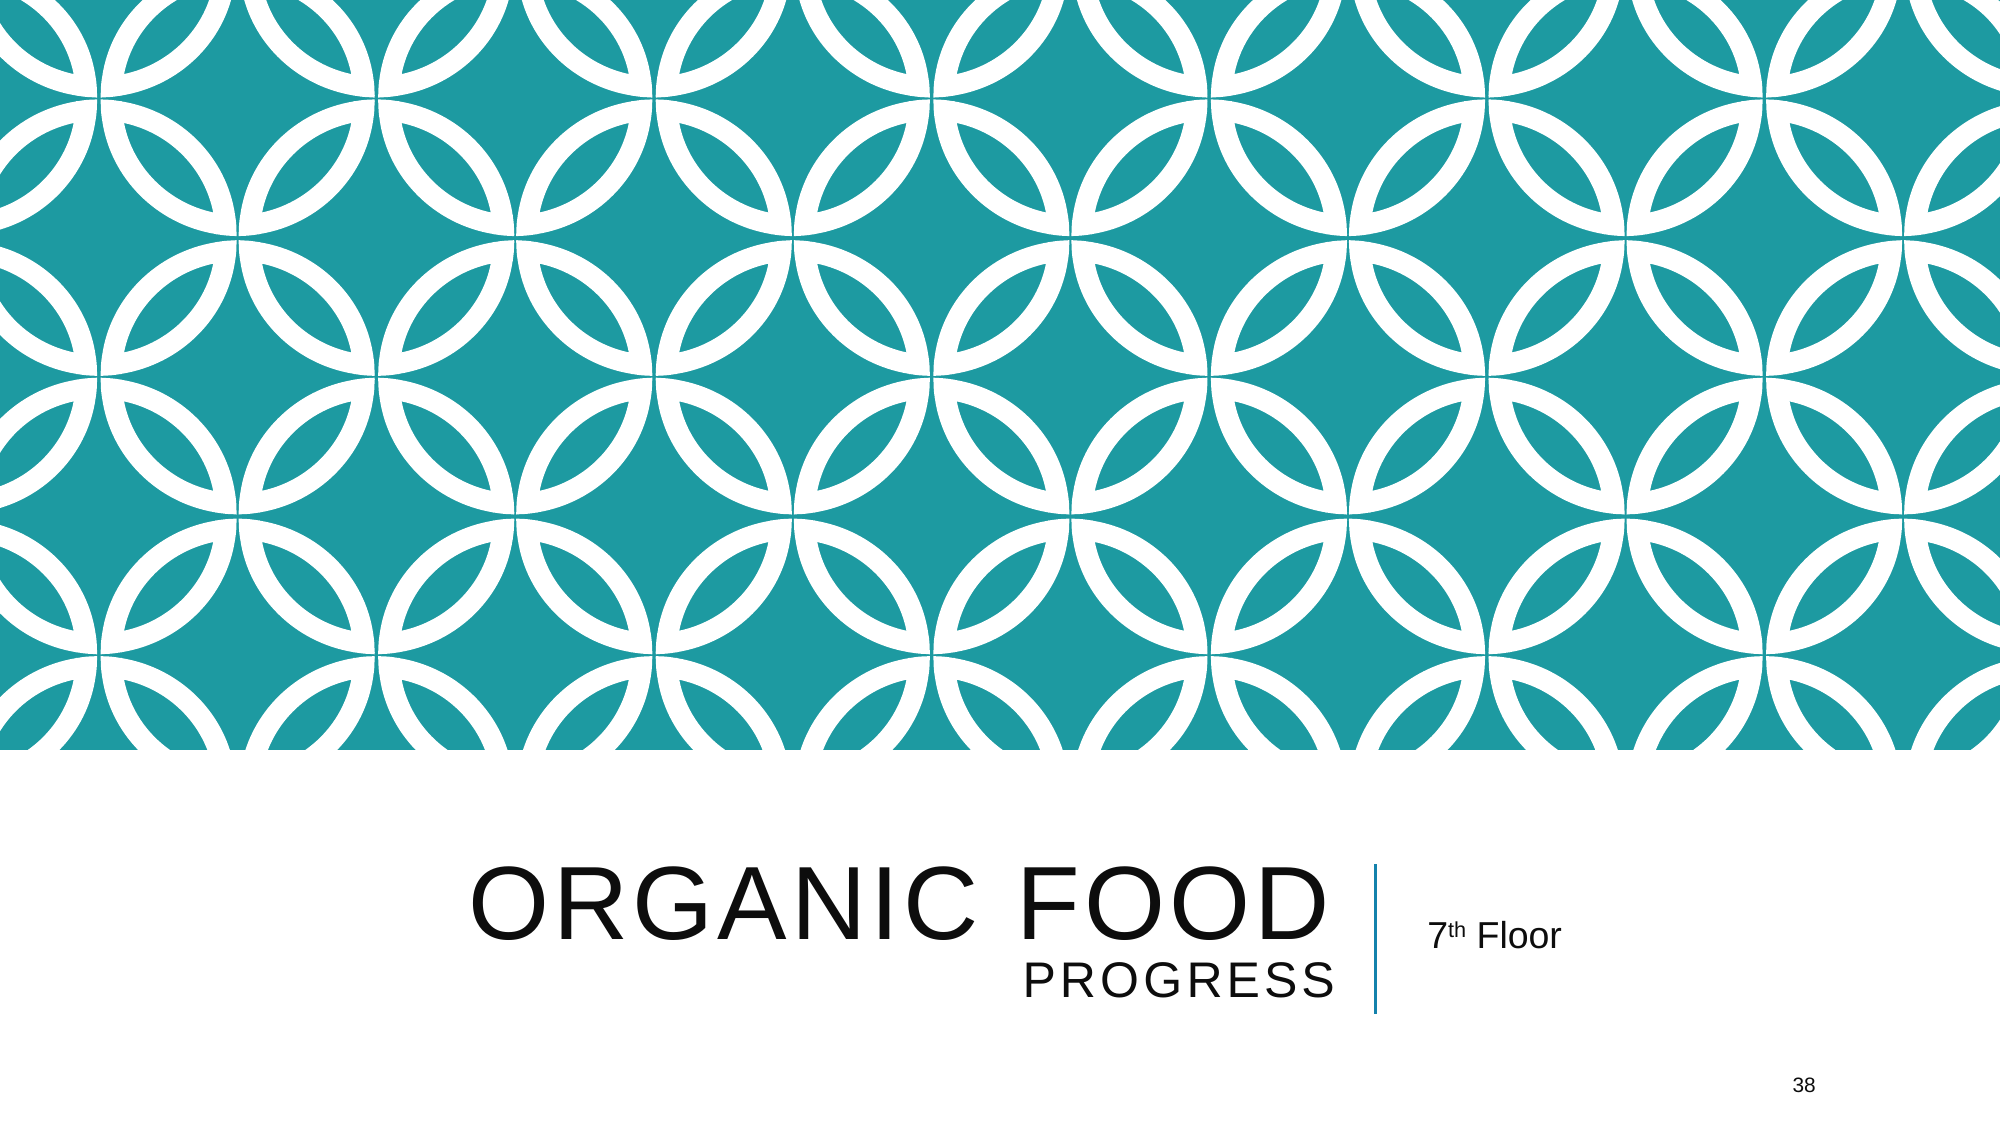

# ORGANIC FOOD progress
7th Floor
38